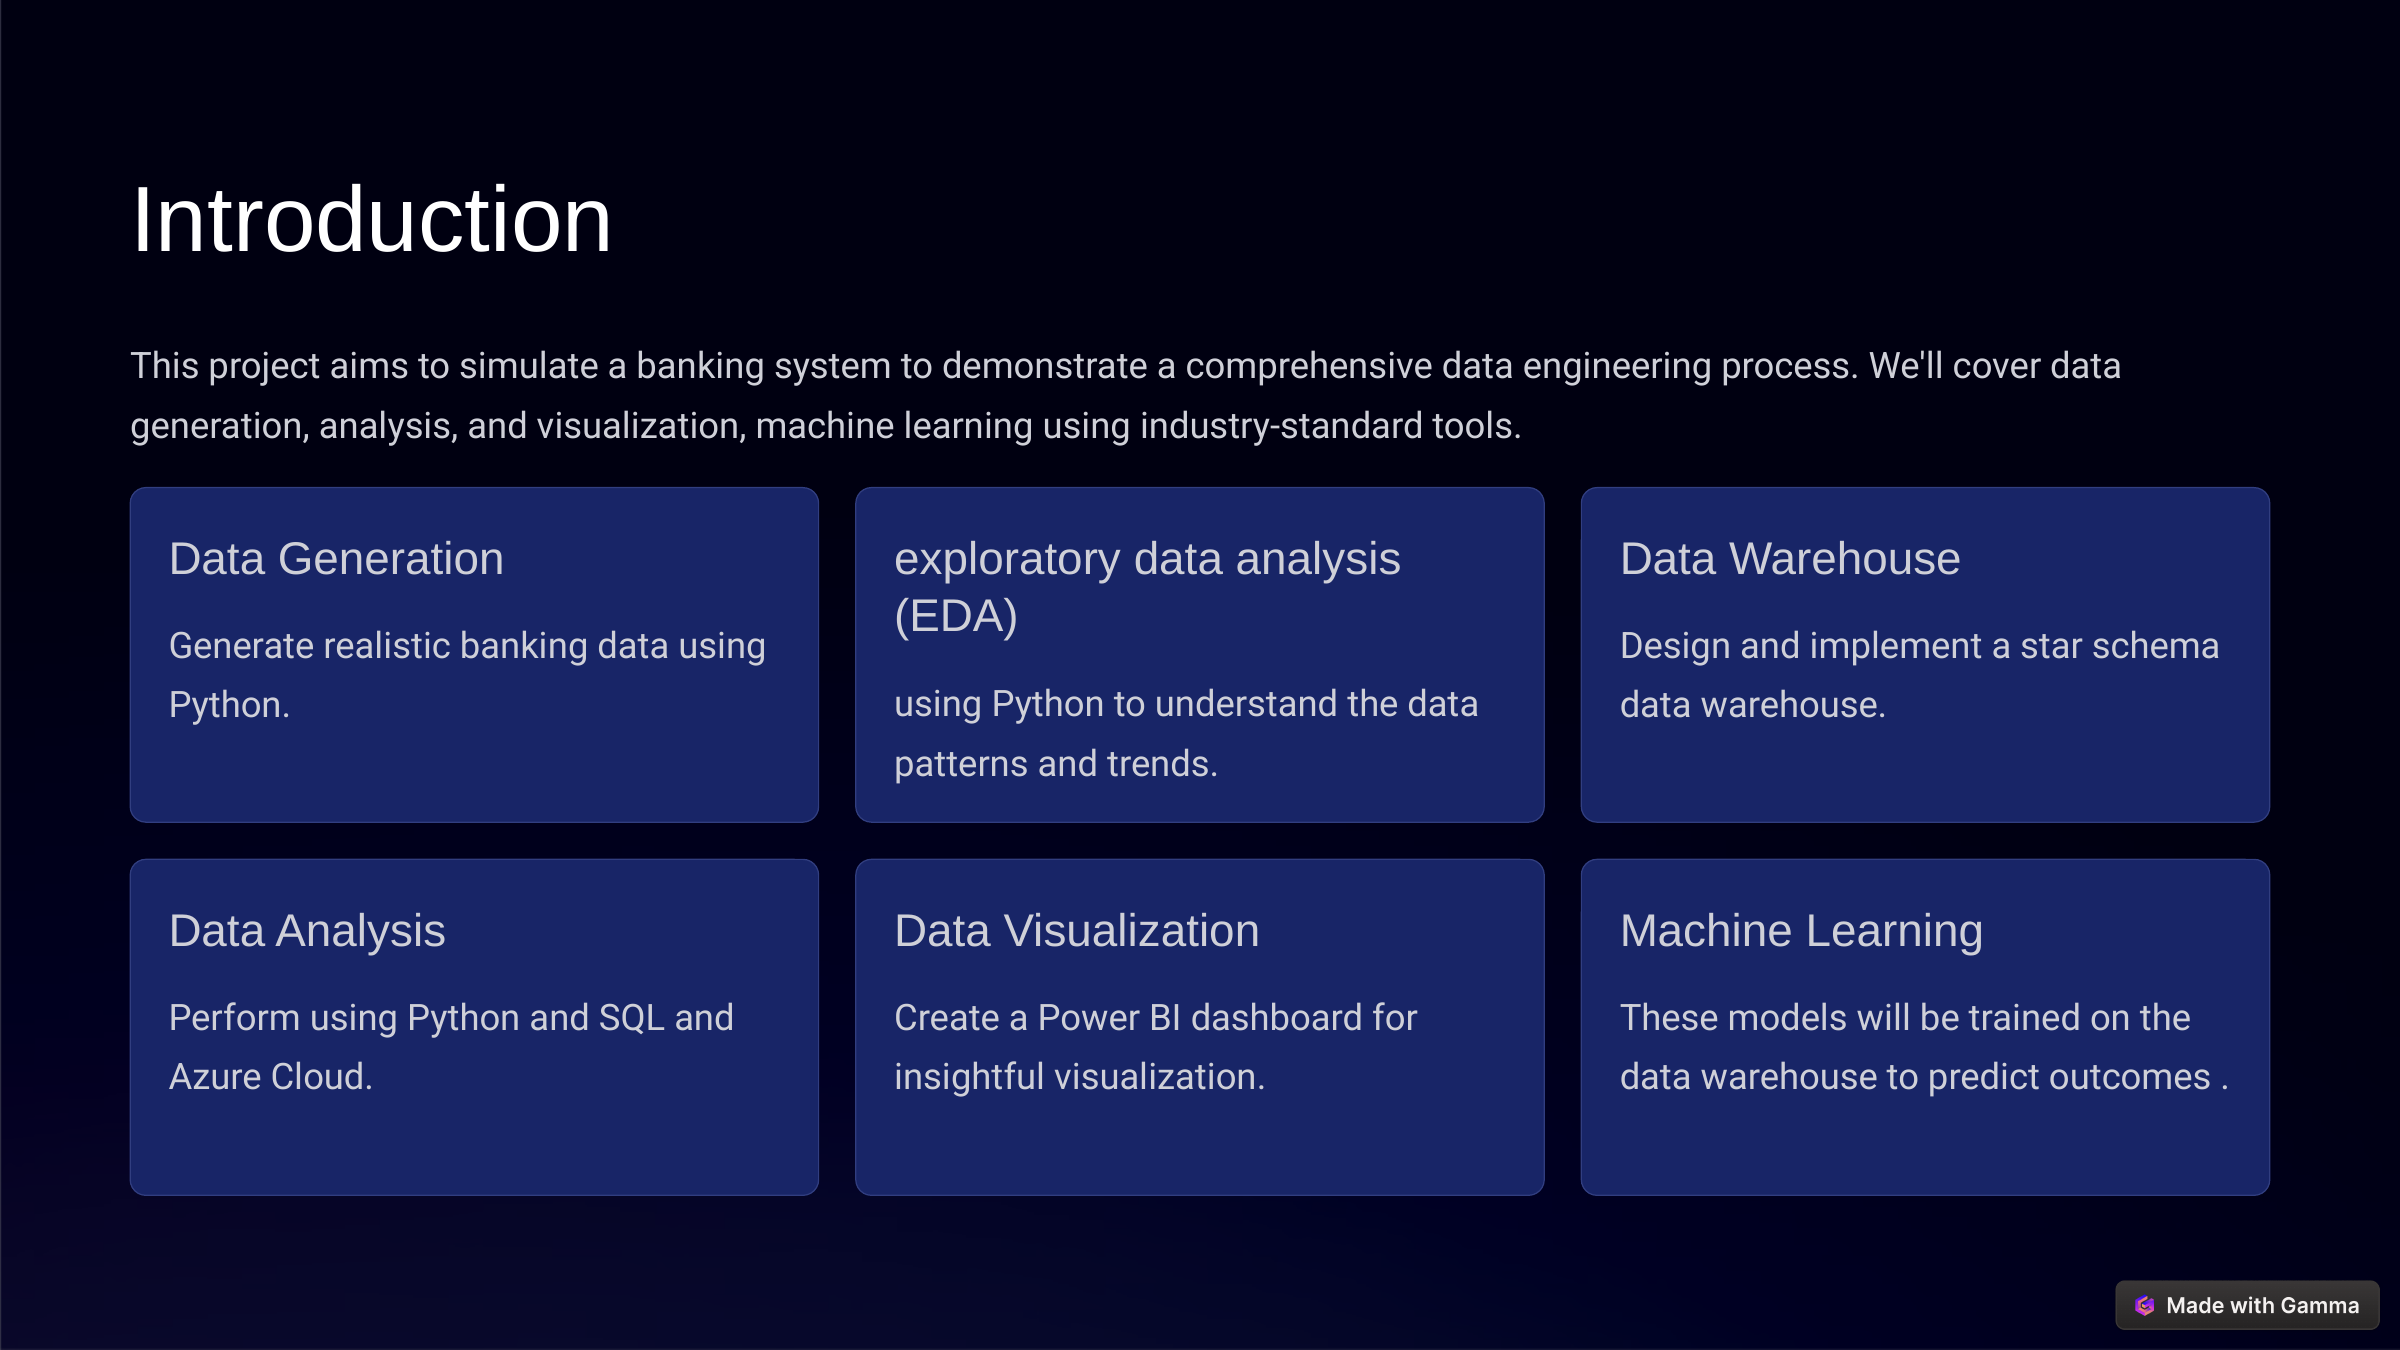

Introduction
This project aims to simulate a banking system to demonstrate a comprehensive data engineering process. We'll cover data generation, analysis, and visualization, machine learning using industry-standard tools.

Data Generation
exploratory data analysis (EDA)
Data Warehouse
Generate realistic banking data using Python.
Design and implement a star schema data warehouse.
using Python to understand the data patterns and trends.

Data Analysis
Data Visualization
Machine Learning
Perform using Python and SQL and Azure Cloud.
Create a Power BI dashboard for insightful visualization.
These models will be trained on the data warehouse to predict outcomes .